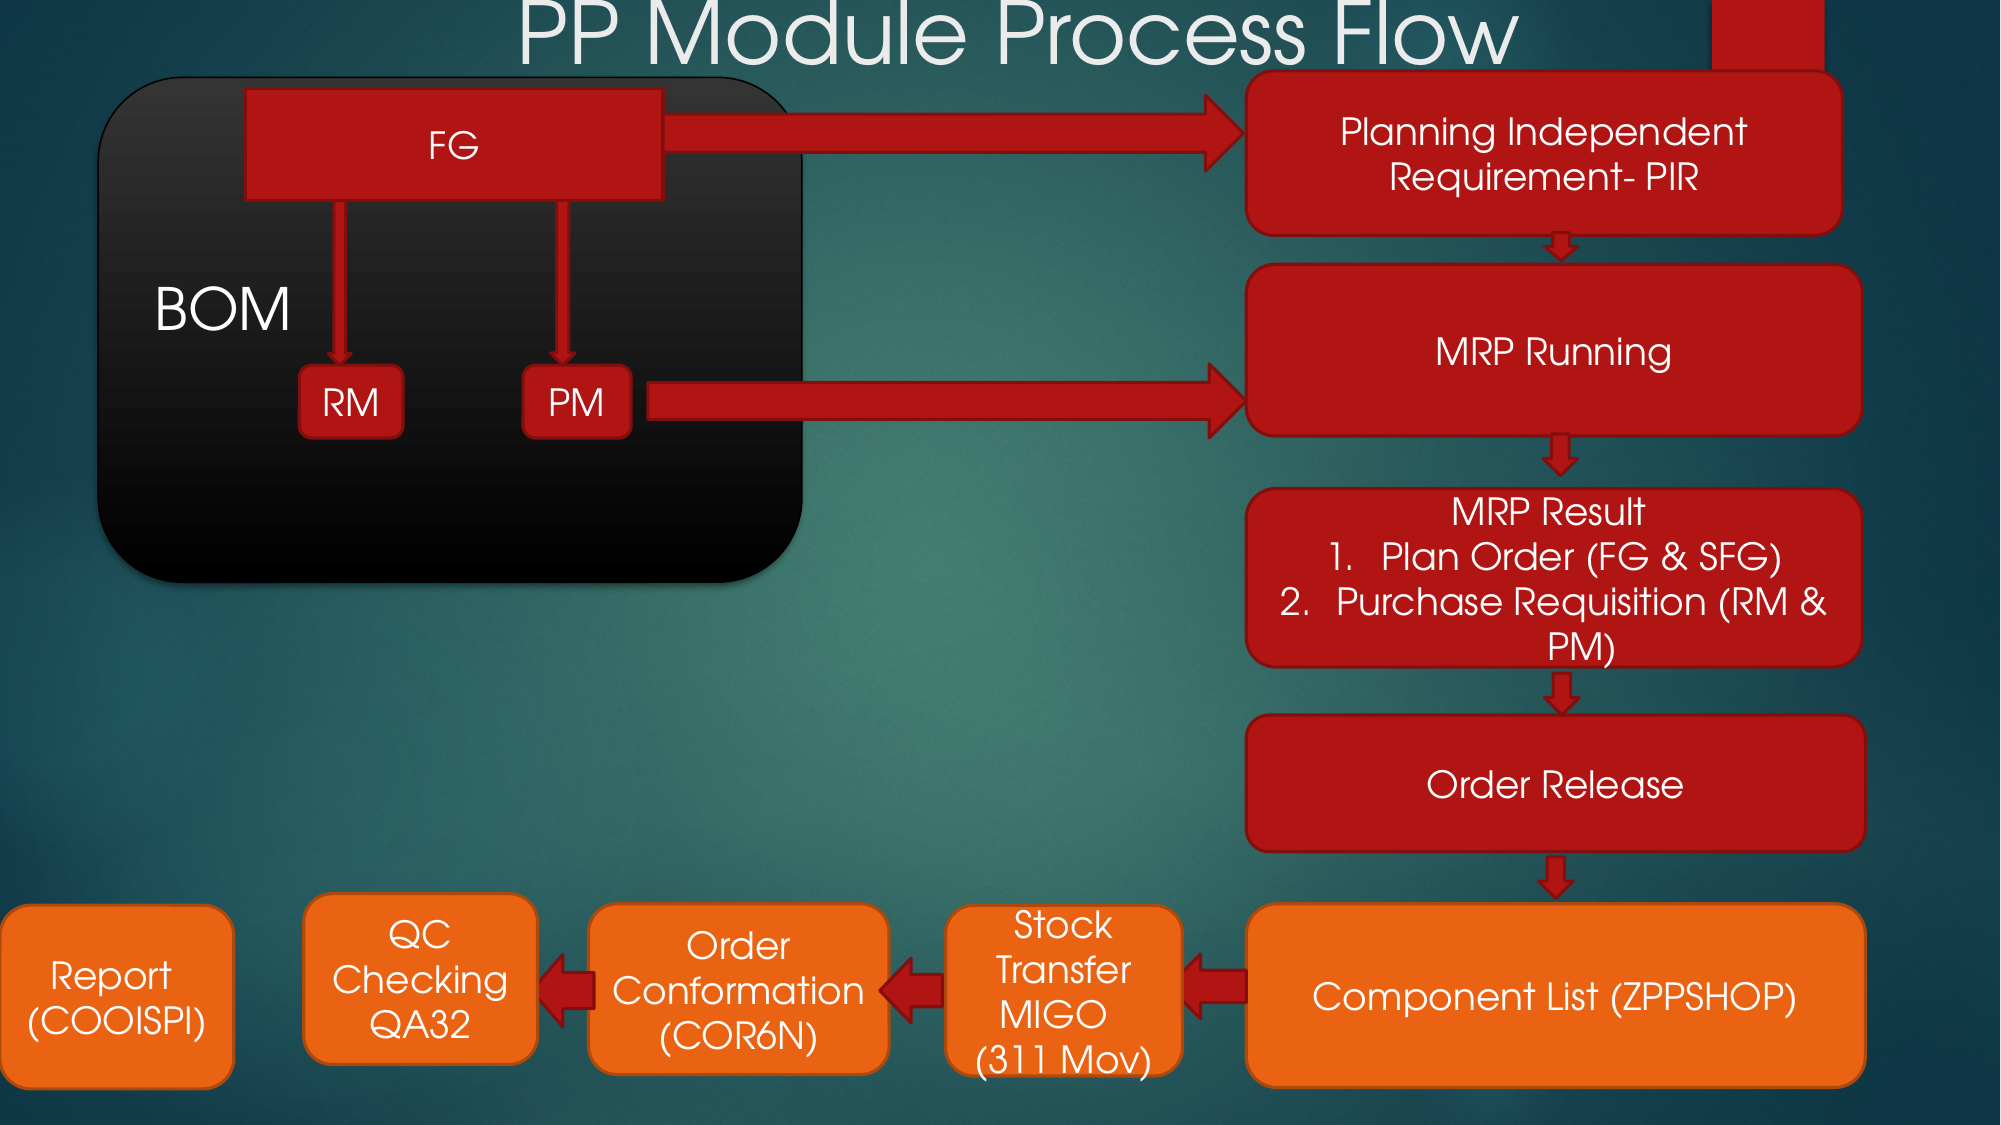

# PP Module Process Flow
Planning Independent Requirement- PIR

FG

MRP Running
BOM

RM
PM

MRP Result
Plan Order (FG & SFG)
Purchase Requisition (RM & PM)

Order Release

QC Checking QA32
Order Conformation (COR6N)
Component List (ZPPSHOP)
Report
(COOISPI)
Stock Transfer MIGO   (311 Mov)